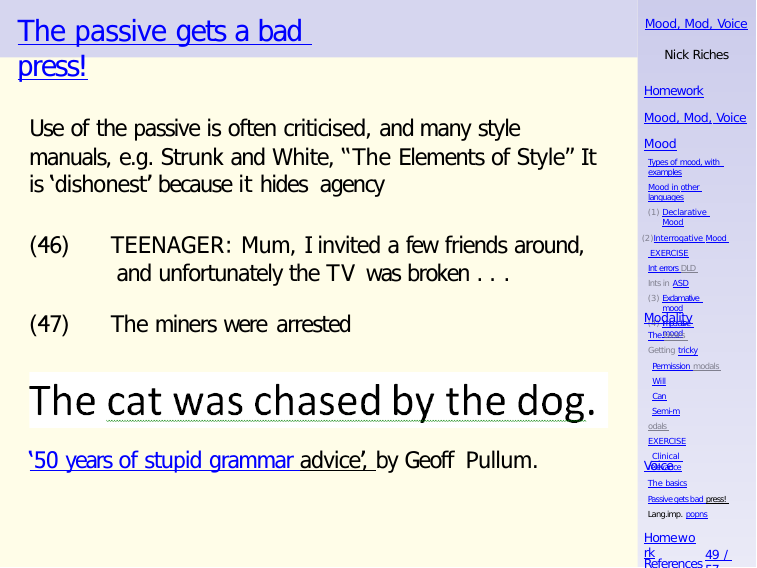

# The passive gets a bad press!
Mood, Mod, Voice
Nick Riches

Homework
Mood, Mod, Voice
Use of the passive is often criticised, and many style  manuals, e.g. Strunk and White, “The Elements of Style” It  is ‘dishonest’ because it hides agency
Mood
Types of mood, with  examples
Mood in other languages
Declarative Mood
Interrogative Mood  EXERCISE
Int errors DLD  Ints in ASD
Exclamative mood
Imperative mood
(46)
TEENAGER: Mum, I invited a few friends around,  and unfortunately the TV was broken . . .
Modality
The basics  Getting tricky
Permission modals  Will
Can
Semi-modals  EXERCISE
Clinical relevance
(47)
The miners were arrested

‘50 years of stupid grammar advice’, by Geoff Pullum.
Voice
The basics
Passive gets bad press!  Lang.imp. popns
Homework
49 / 57
References